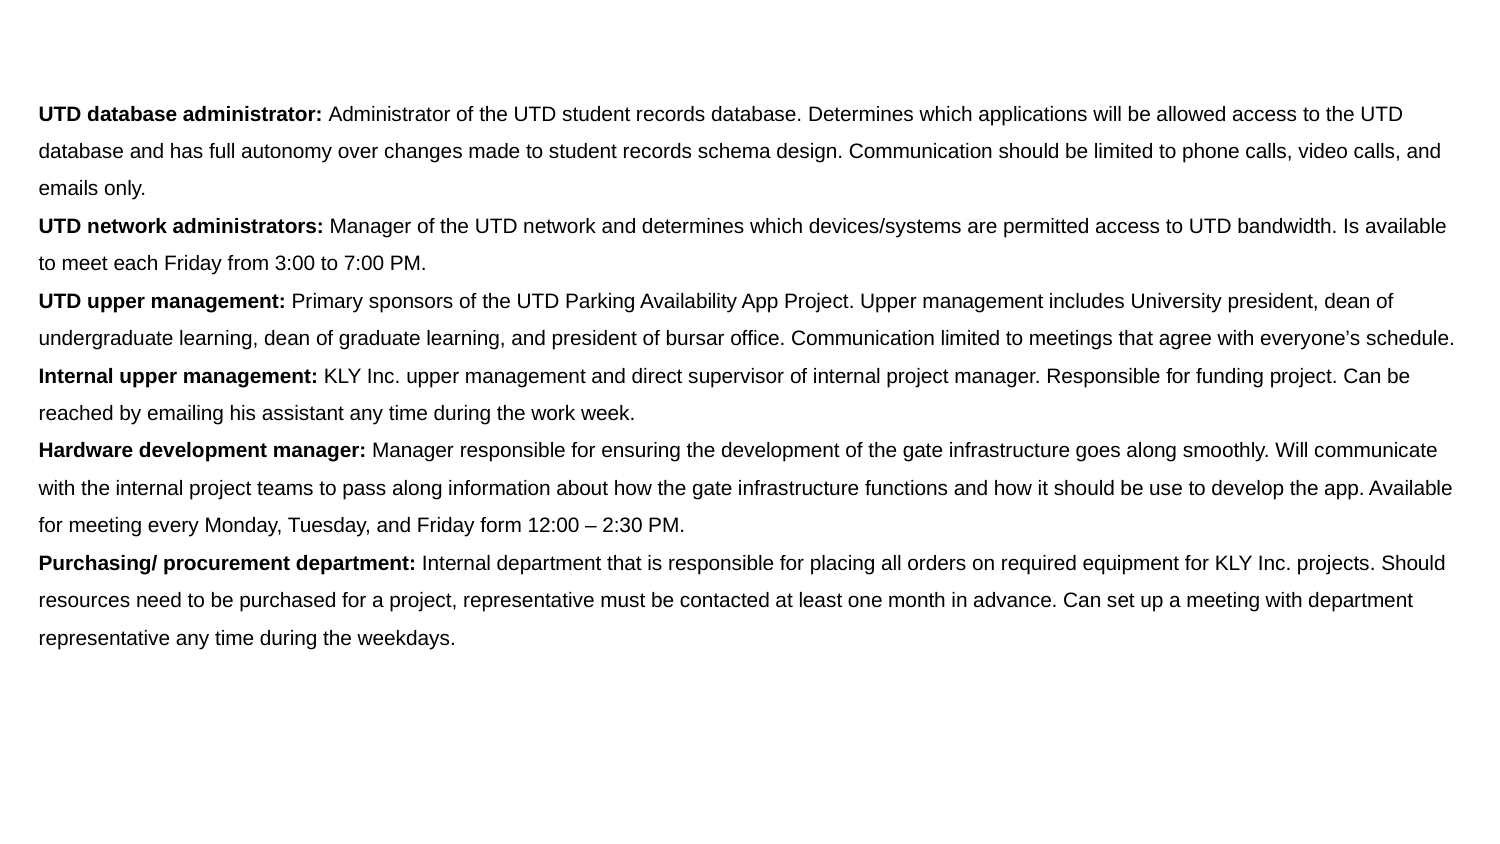

UTD database administrator: Administrator of the UTD student records database. Determines which applications will be allowed access to the UTD database and has full autonomy over changes made to student records schema design. Communication should be limited to phone calls, video calls, and emails only.
UTD network administrators: Manager of the UTD network and determines which devices/systems are permitted access to UTD bandwidth. Is available to meet each Friday from 3:00 to 7:00 PM.
UTD upper management: Primary sponsors of the UTD Parking Availability App Project. Upper management includes University president, dean of undergraduate learning, dean of graduate learning, and president of bursar office. Communication limited to meetings that agree with everyone’s schedule.
Internal upper management: KLY Inc. upper management and direct supervisor of internal project manager. Responsible for funding project. Can be reached by emailing his assistant any time during the work week.
Hardware development manager: Manager responsible for ensuring the development of the gate infrastructure goes along smoothly. Will communicate with the internal project teams to pass along information about how the gate infrastructure functions and how it should be use to develop the app. Available for meeting every Monday, Tuesday, and Friday form 12:00 – 2:30 PM.
Purchasing/ procurement department: Internal department that is responsible for placing all orders on required equipment for KLY Inc. projects. Should resources need to be purchased for a project, representative must be contacted at least one month in advance. Can set up a meeting with department representative any time during the weekdays.